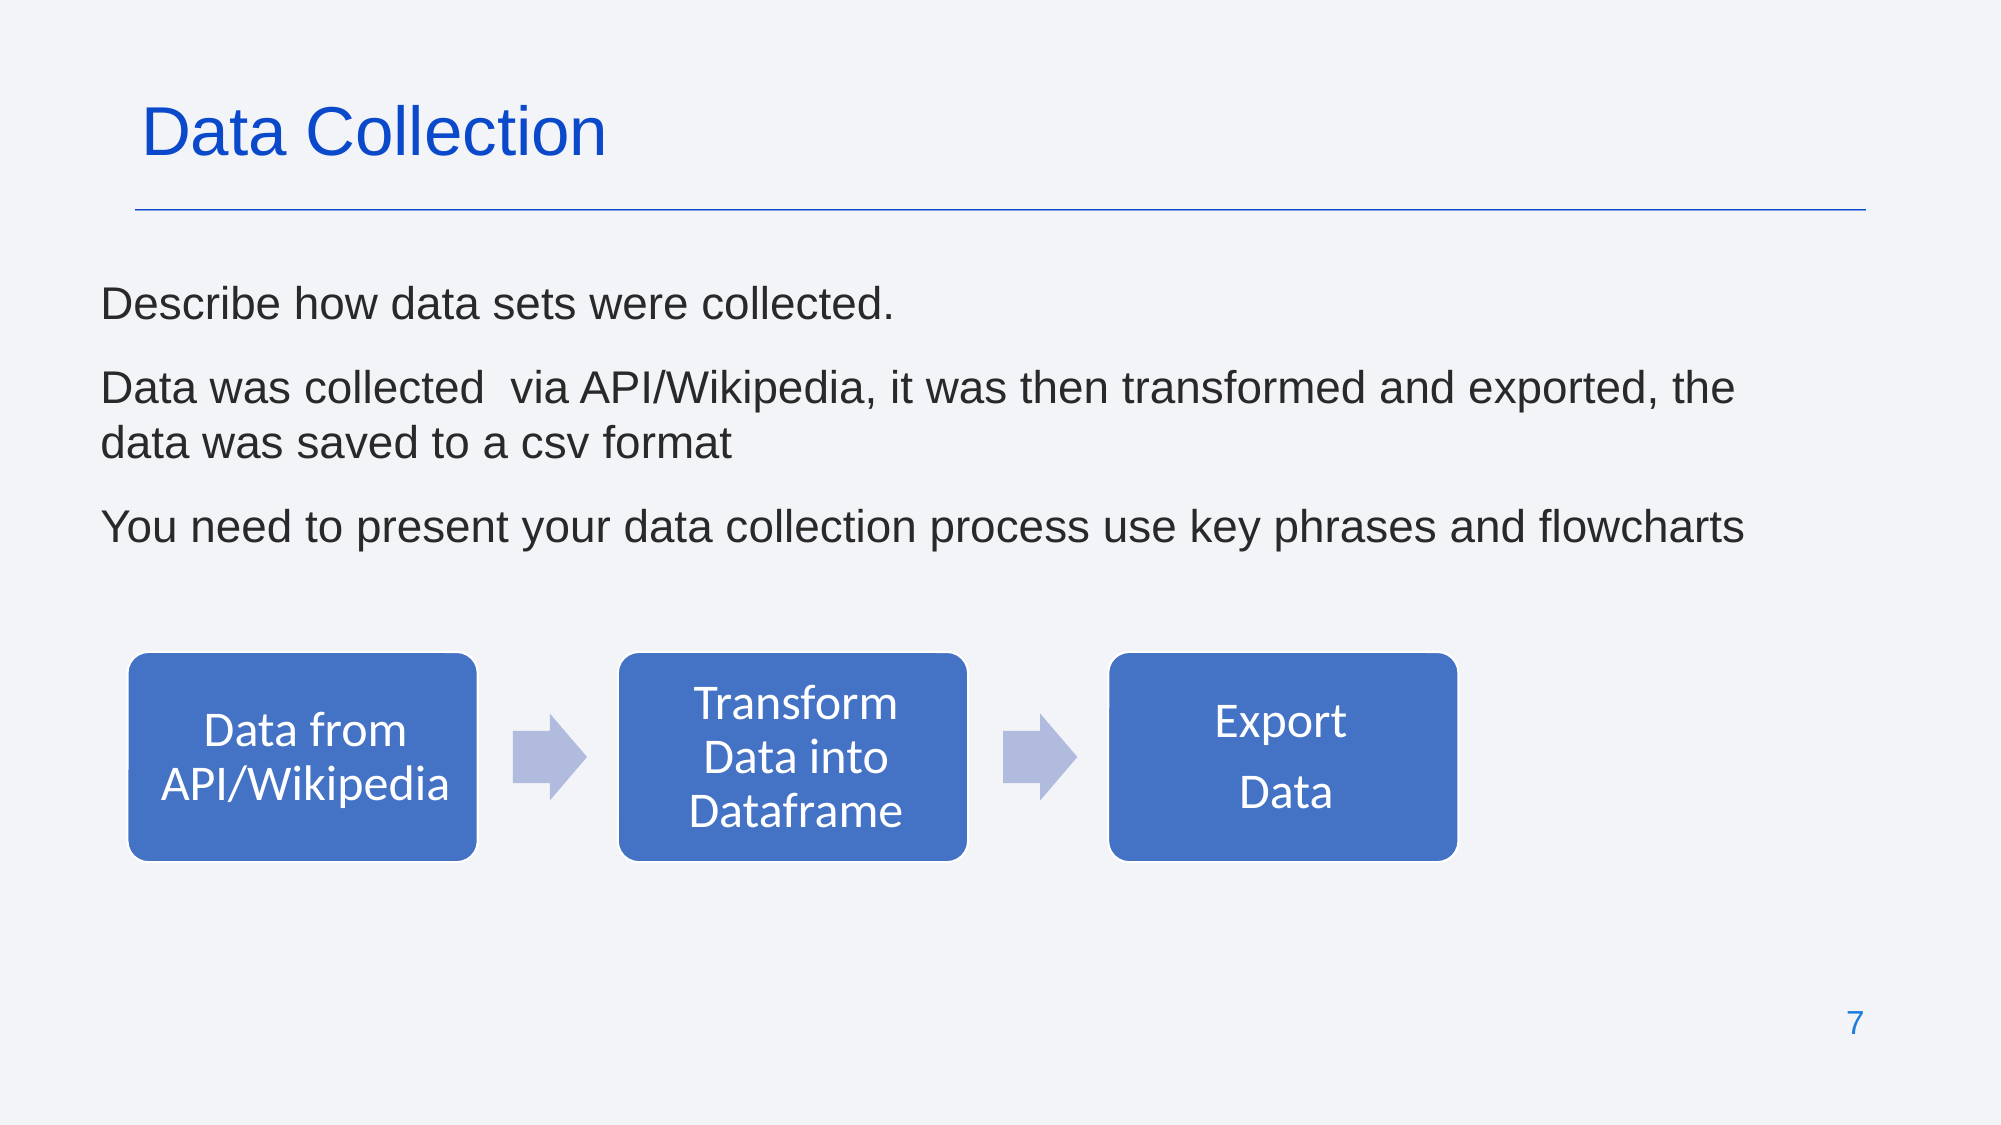

Data Collection
Describe how data sets were collected.
Data was collected  via API/Wikipedia, it was then transformed and exported, the data was saved to a csv format
You need to present your data collection process use key phrases and flowcharts

Data from API/Wikipedia

Transform Data into Dataframe

Export
Data
7